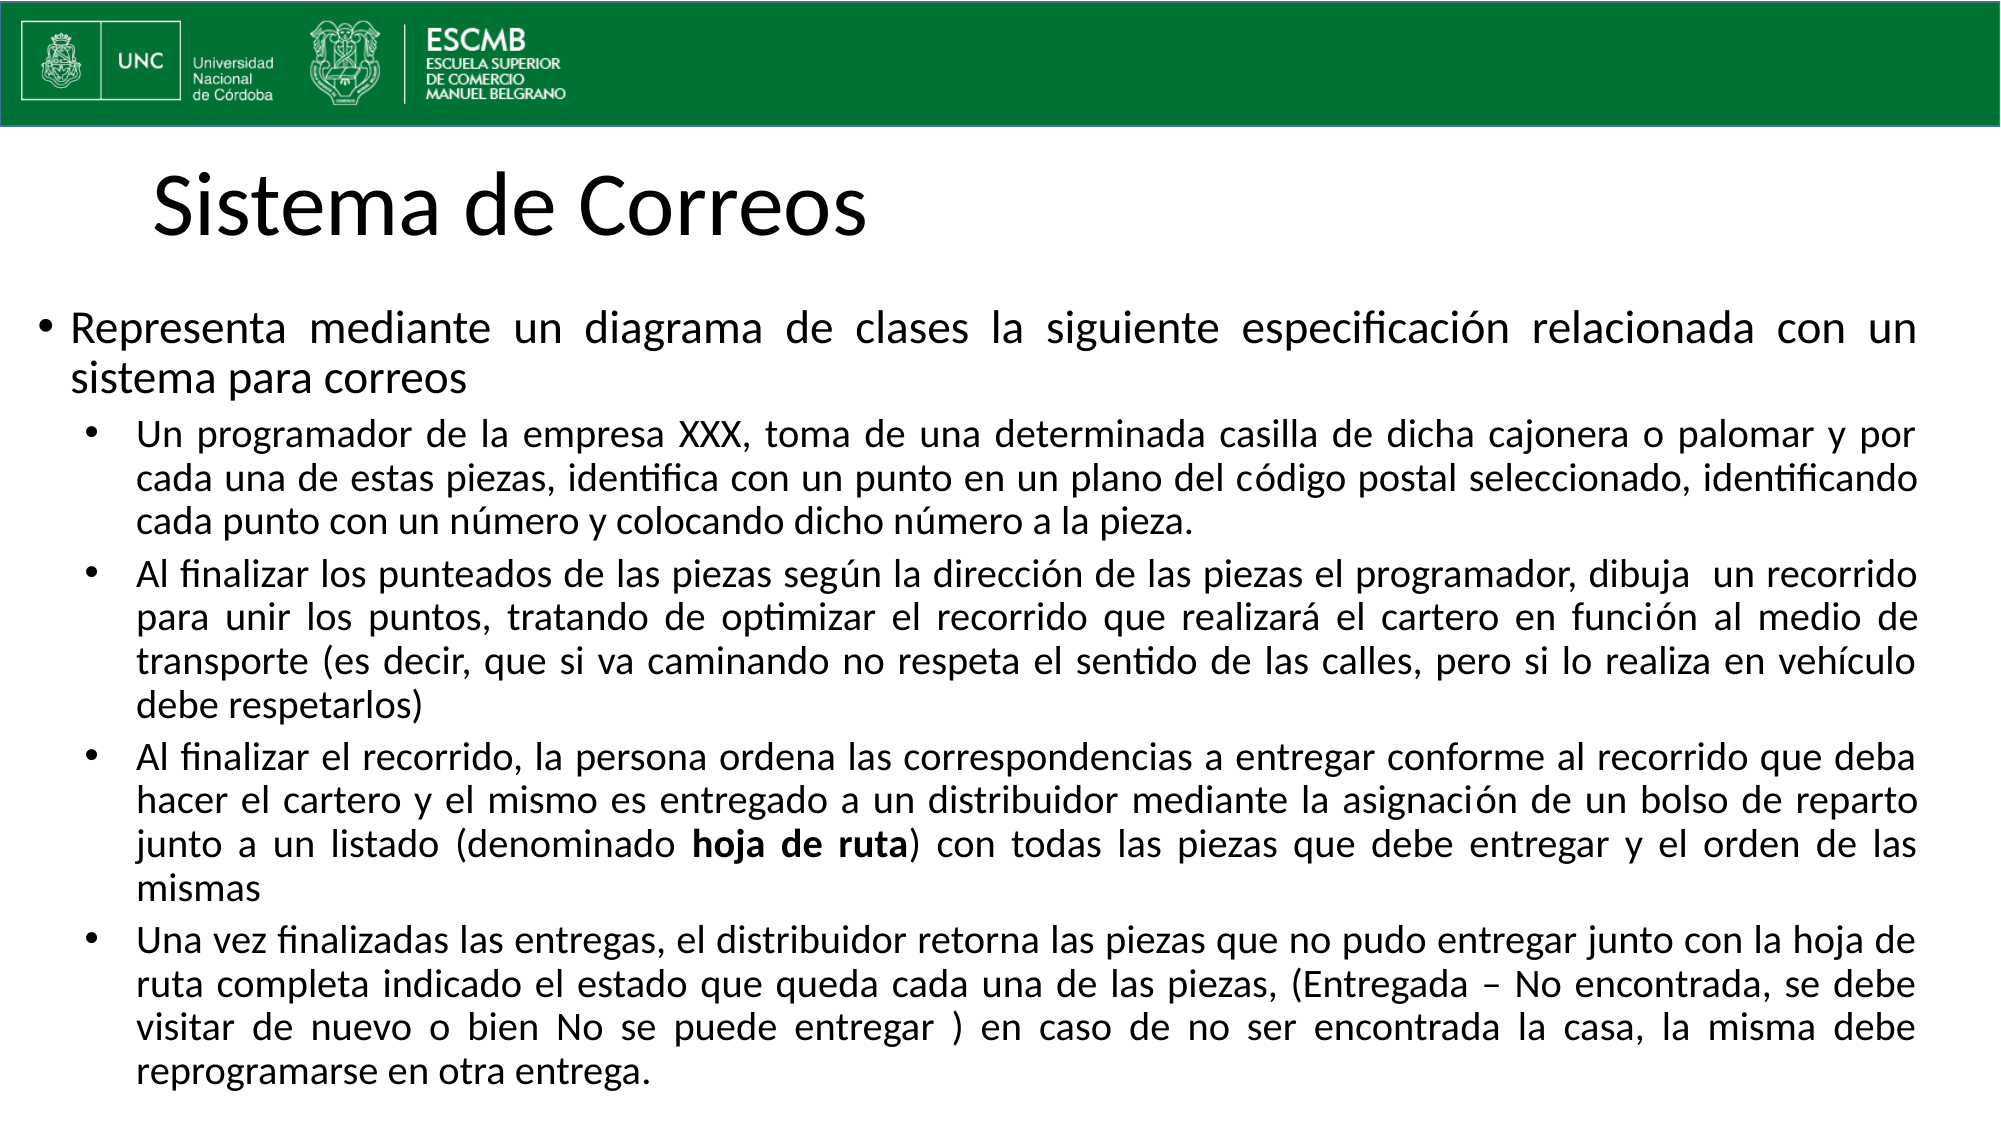

# Sistema de Correos

Representa mediante un diagrama de clases la siguiente especificación relacionada con un sistema para correos
Un programador de la empresa XXX, toma de una determinada casilla de dicha cajonera o palomar y por cada una de estas piezas, identifica con un punto en un plano del código postal seleccionado, identificando cada punto con un número y colocando dicho número a la pieza.
Al finalizar los punteados de las piezas según la dirección de las piezas el programador, dibuja  un recorrido para unir los puntos, tratando de optimizar el recorrido que realizará el cartero en función al medio de transporte (es decir, que si va caminando no respeta el sentido de las calles, pero si lo realiza en vehículo debe respetarlos)
Al finalizar el recorrido, la persona ordena las correspondencias a entregar conforme al recorrido que deba hacer el cartero y el mismo es entregado a un distribuidor mediante la asignación de un bolso de reparto junto a un listado (denominado hoja de ruta) con todas las piezas que debe entregar y el orden de las mismas
Una vez finalizadas las entregas, el distribuidor retorna las piezas que no pudo entregar junto con la hoja de ruta completa indicado el estado que queda cada una de las piezas, (Entregada – No encontrada, se debe visitar de nuevo o bien No se puede entregar ) en caso de no ser encontrada la casa, la misma debe reprogramarse en otra entrega.